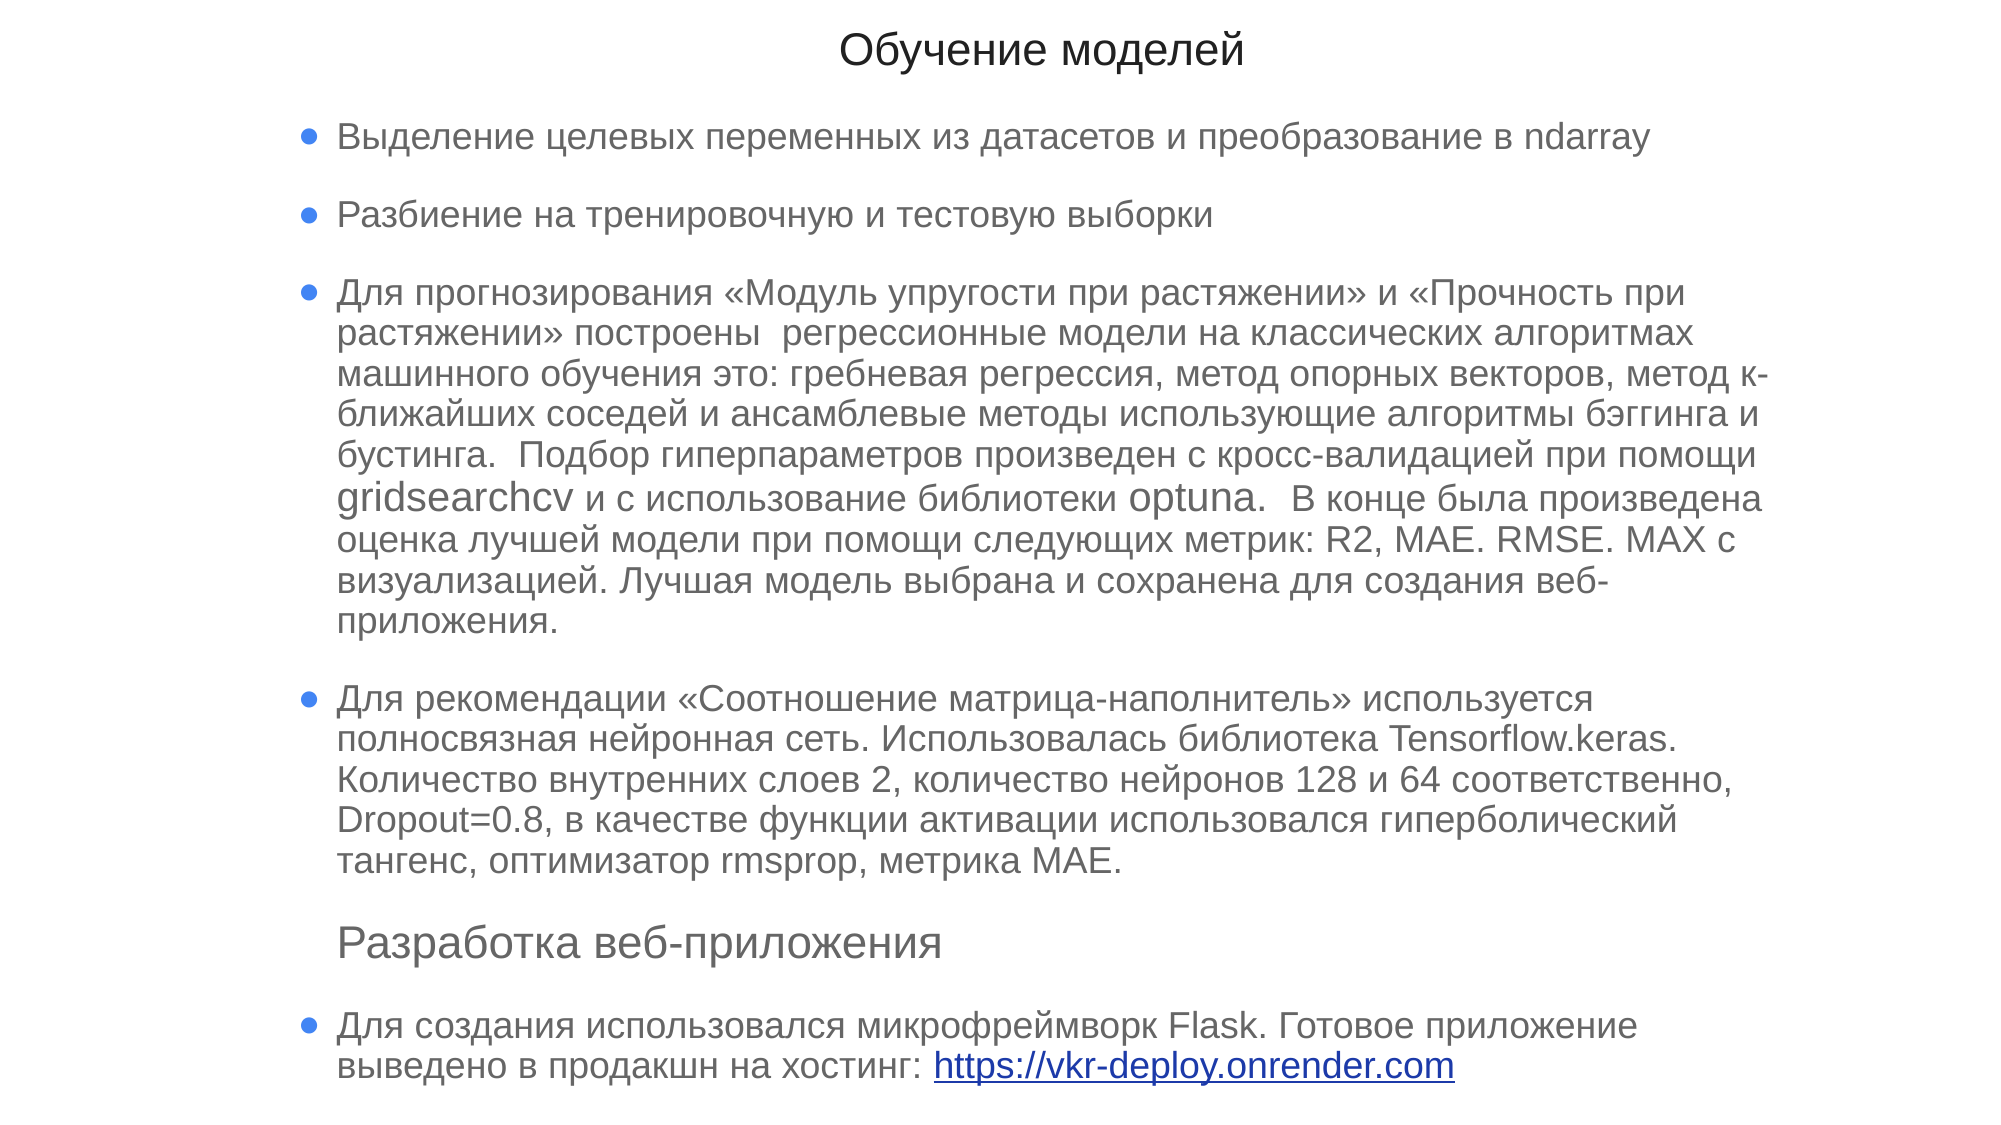

Обучение моделей
Выделение целевых переменных из датасетов и преобразование в ndarray
Разбиение на тренировочную и тестовую выборки
Для прогнозирования «Модуль упругости при растяжении» и «Прочность при растяжении» построены  регрессионные модели на классических алгоритмах машинного обучения это: гребневая регрессия, метод опорных векторов, метод к-ближайших соседей и ансамблевые методы использующие алгоритмы бэггинга и бустинга.  Подбор гиперпараметров произведен с кросс-валидацией при помощи gridsearchcv и с использование библиотеки optuna.  В конце была произведена оценка лучшей модели при помощи следующих метрик: R2, MAE. RMSE. MAX с визуализацией. Лучшая модель выбрана и сохранена для создания веб-приложения.
Для рекомендации «Соотношение матрица-наполнитель» используется полносвязная нейронная сеть. Использовалась библиотека Tensorflow.keras. Количество внутренних слоев 2, количество нейронов 128 и 64 соответственно, Dropout=0.8, в качестве функции активации использовался гиперболический тангенс, оптимизатор rmsprop, метрика MAE.
Разработка веб-приложения
Для создания использовался микрофреймворк Flask. Готовое приложение выведено в продакшн на хостинг: https://vkr-deploy.onrender.com